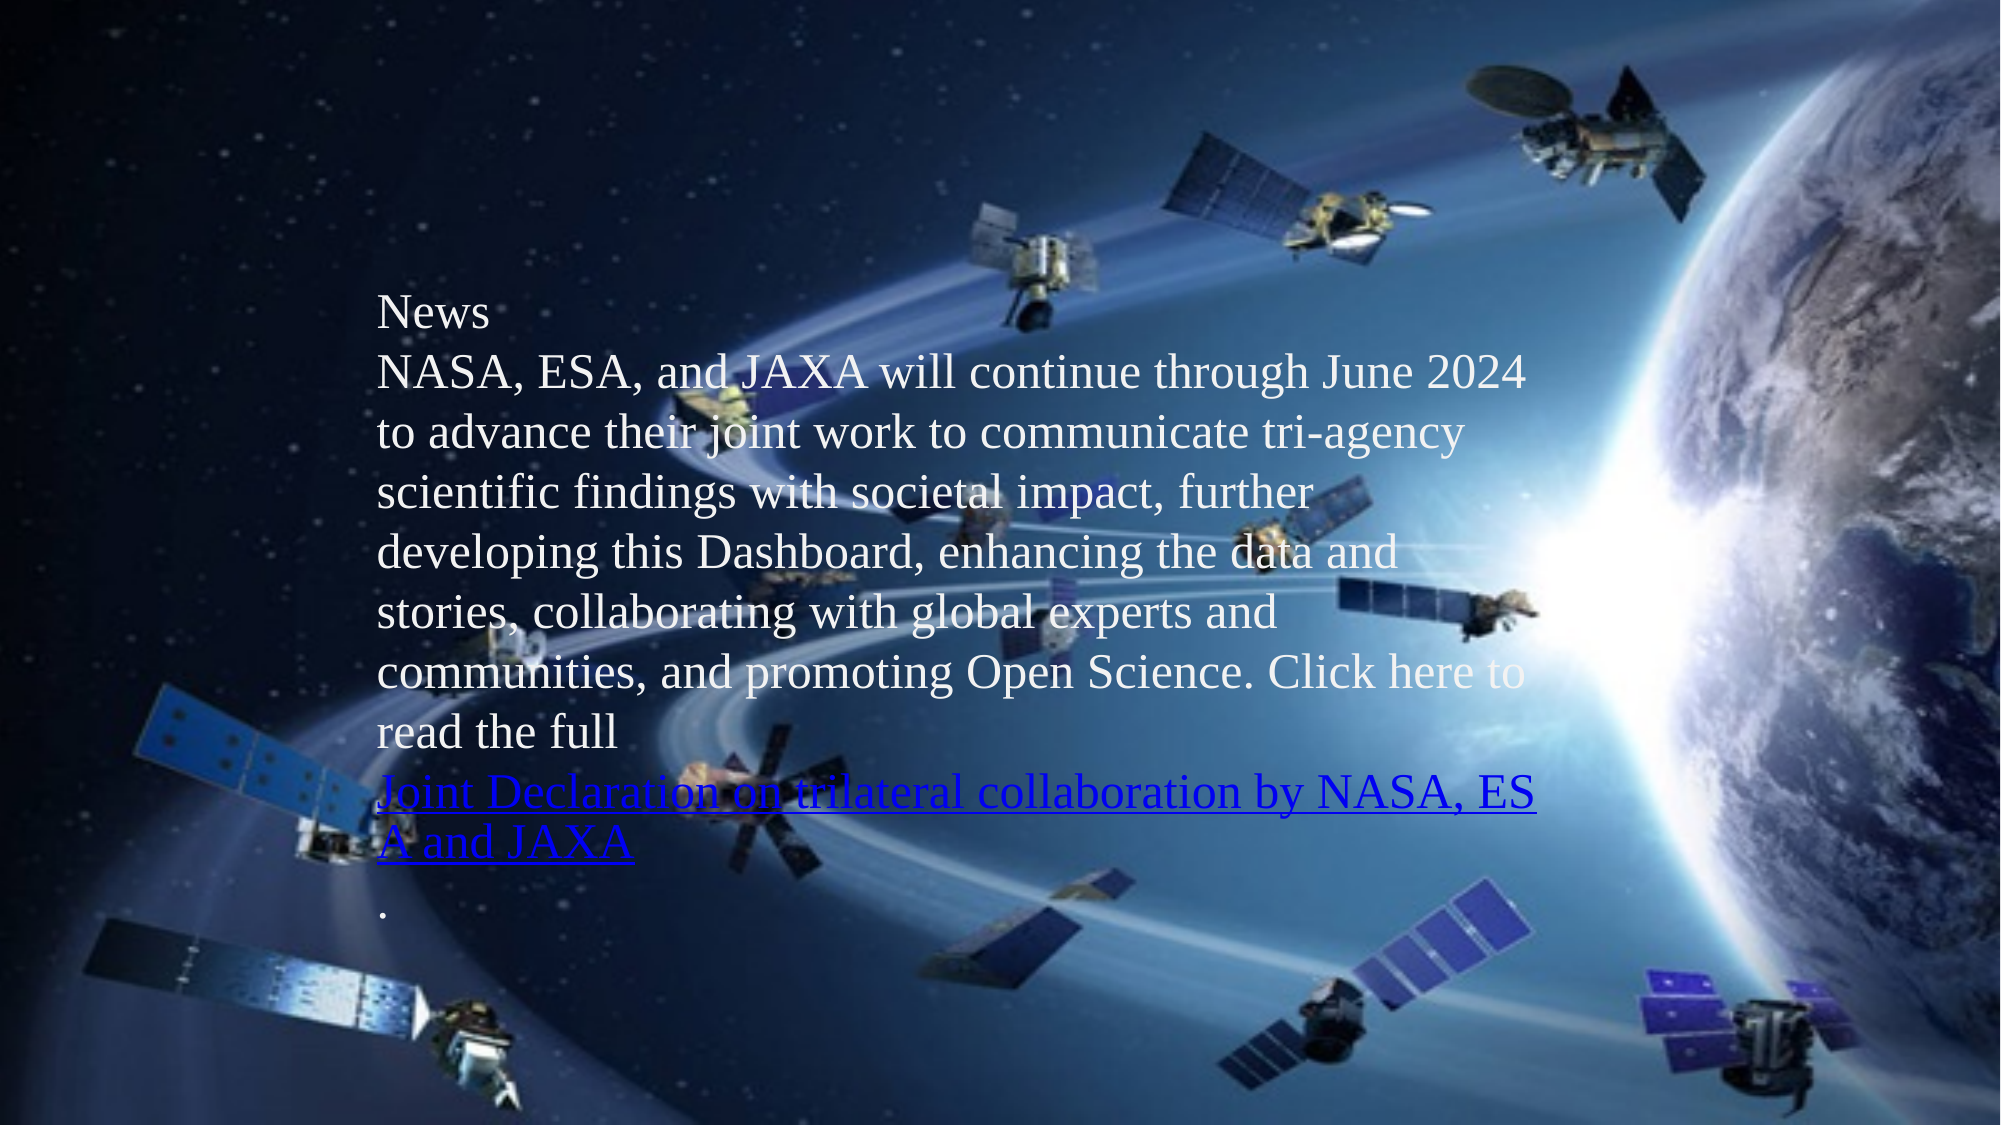

News
NASA, ESA, and JAXA will continue through June 2024 to advance their joint work to communicate tri-agency scientific findings with societal impact, further developing this Dashboard, enhancing the data and stories, collaborating with global experts and communities, and promoting Open Science. Click here to read the full Joint Declaration on trilateral collaboration by NASA, ESA and JAXA.